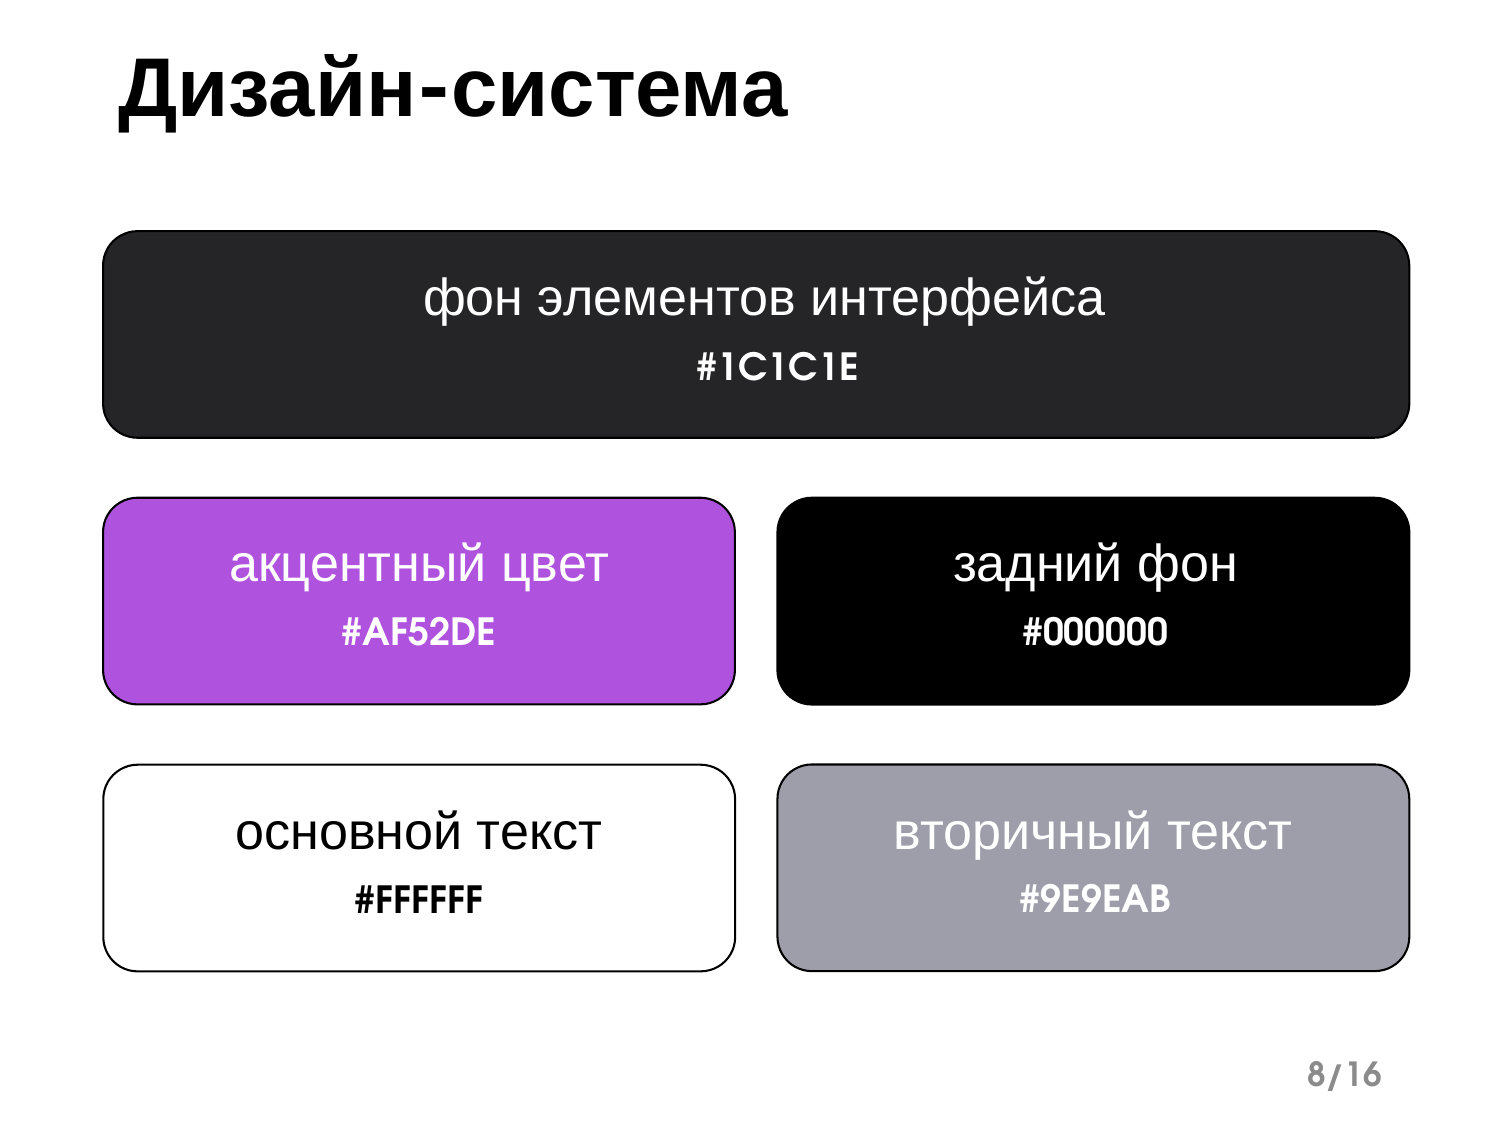

# Дизайн-система

фон элементов интерфейса
#1C1C1E

акцентный цвет
задний фон
#AF52DE
#000000

основной текст
вторичный текст
#9E9EAB
#FFFFFF
8/16